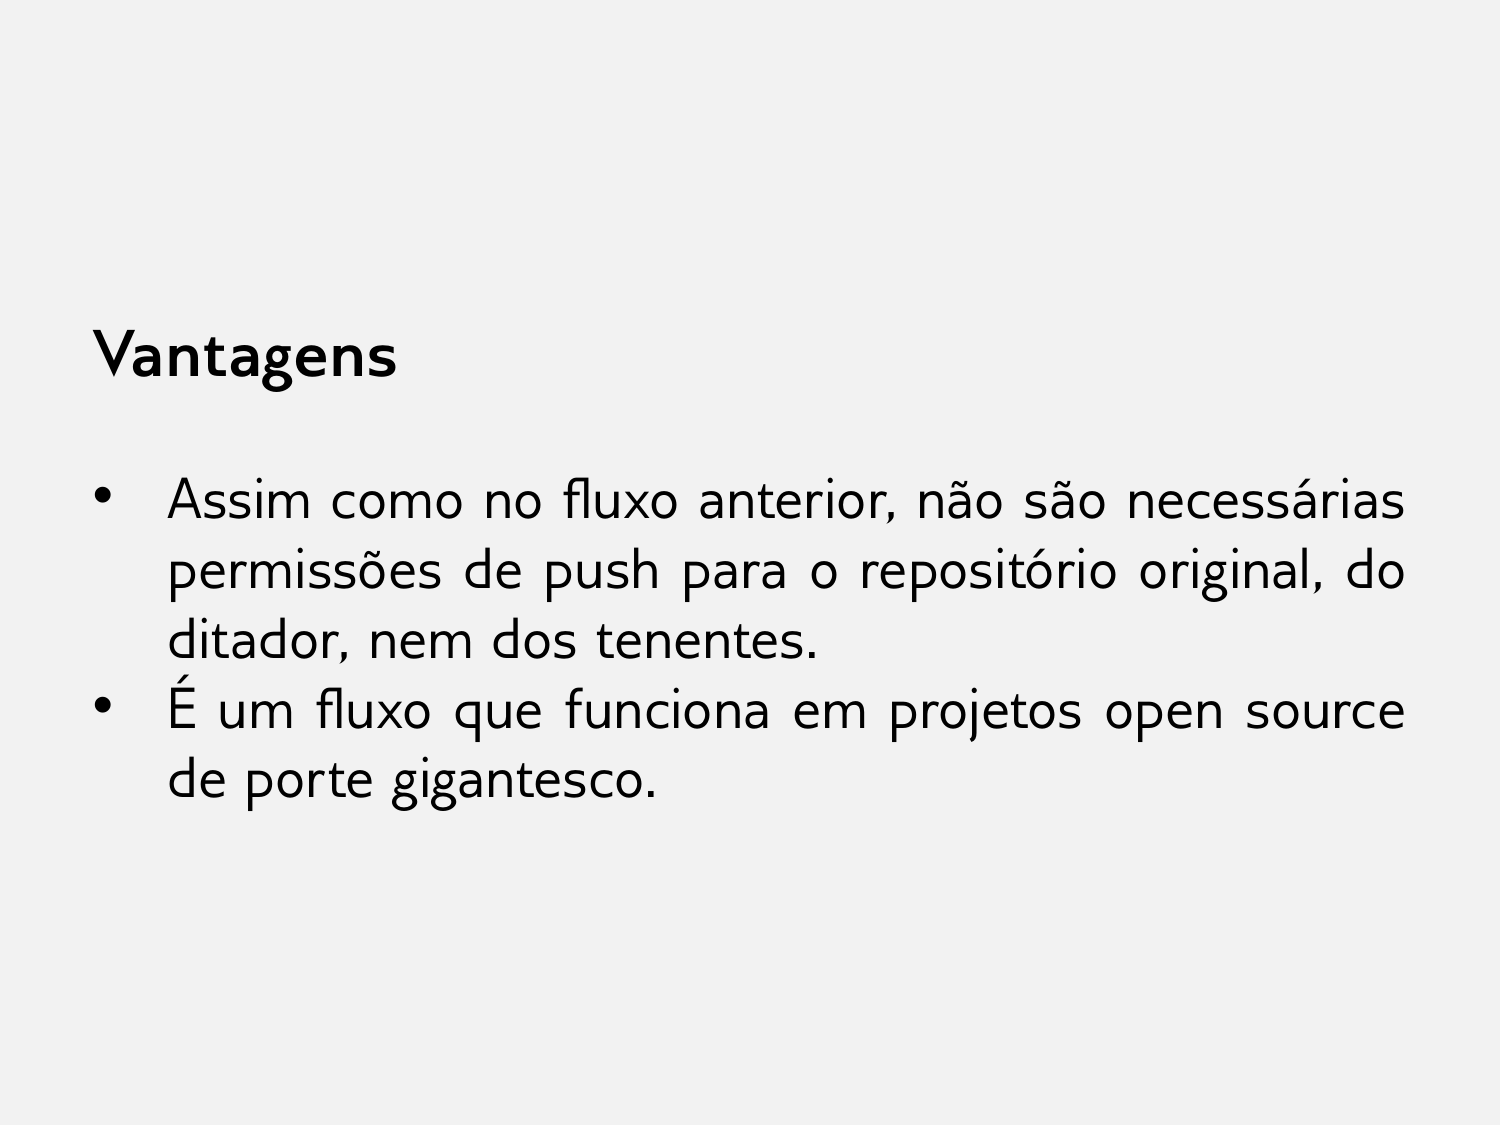

Vantagens

Assim como no fluxo anterior, não são necessárias permissões de push para o repositório original, do ditador, nem dos tenentes.
É um fluxo que funciona em projetos open source de porte gigantesco.